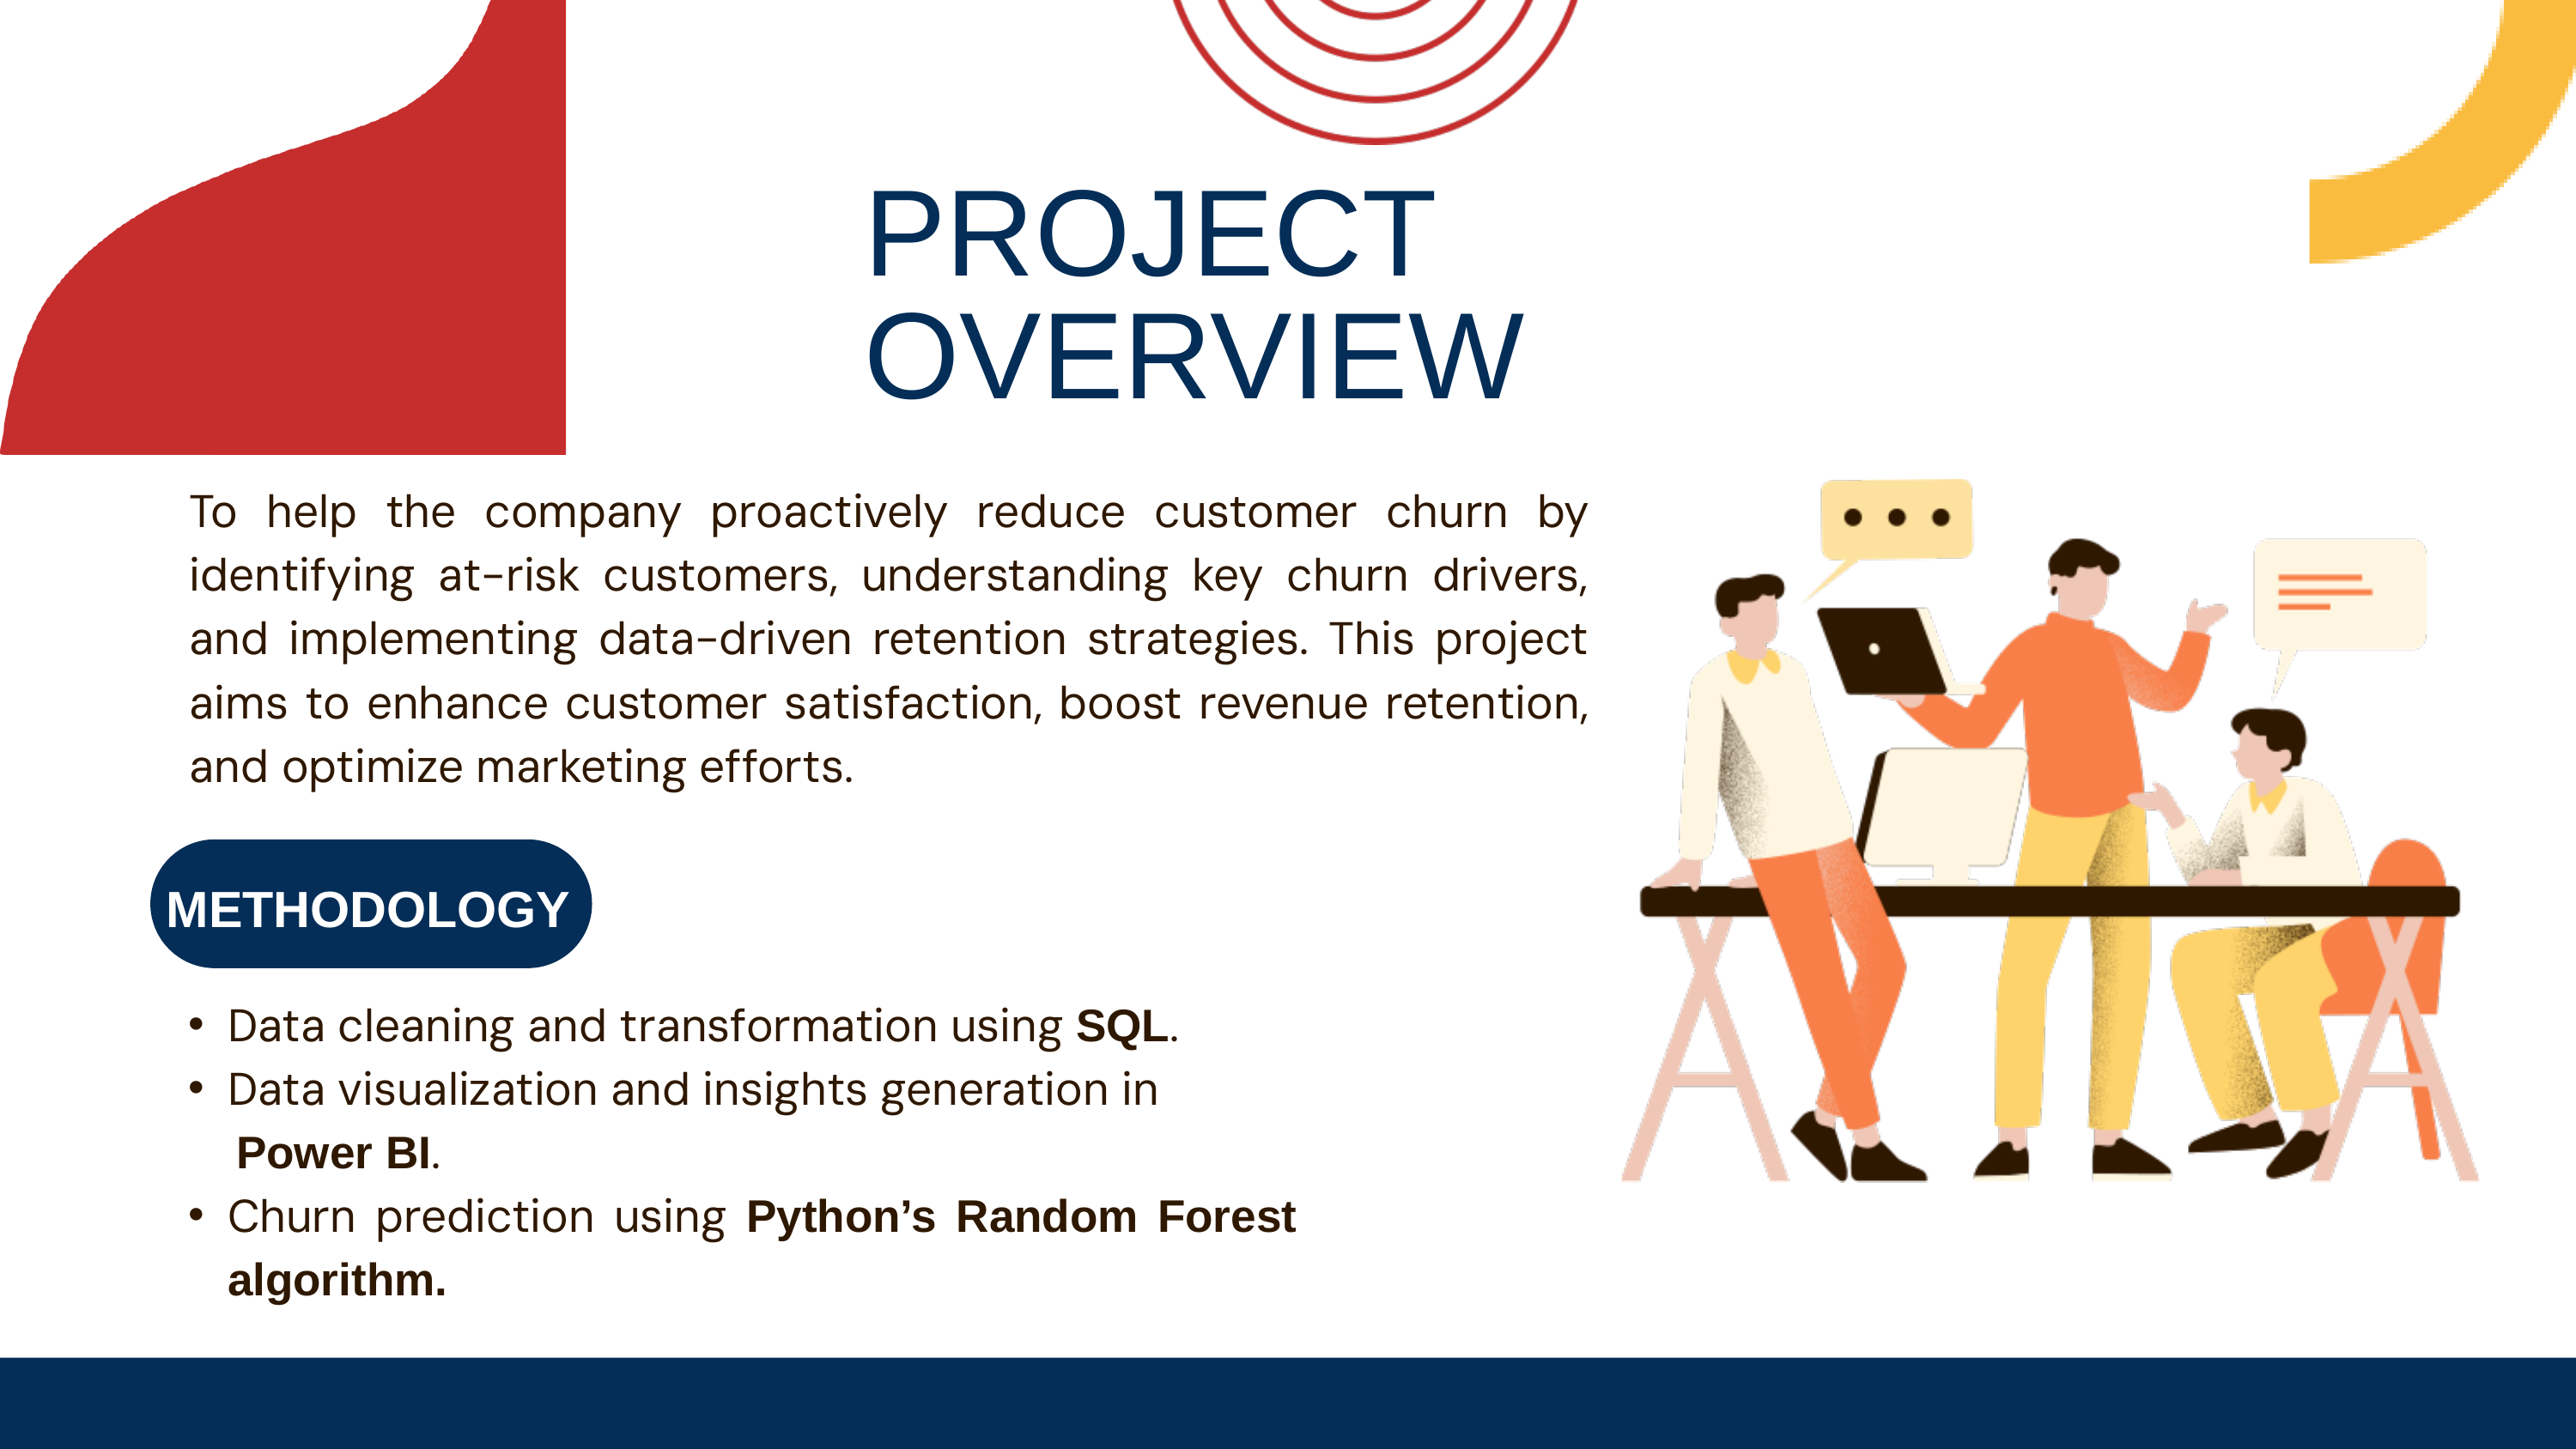

PROJECT OVERVIEW

OBJECTIVE
To help the company proactively reduce customer churn by identifying at-risk customers, understanding key churn drivers, and implementing data-driven retention strategies. This project aims to enhance customer satisfaction, boost revenue retention, and optimize marketing efforts.

METHODOLOGY
Data cleaning and transformation using SQL.
Data visualization and insights generation in
       Power BI.
Churn prediction using Python’s Random Forest algorithm.